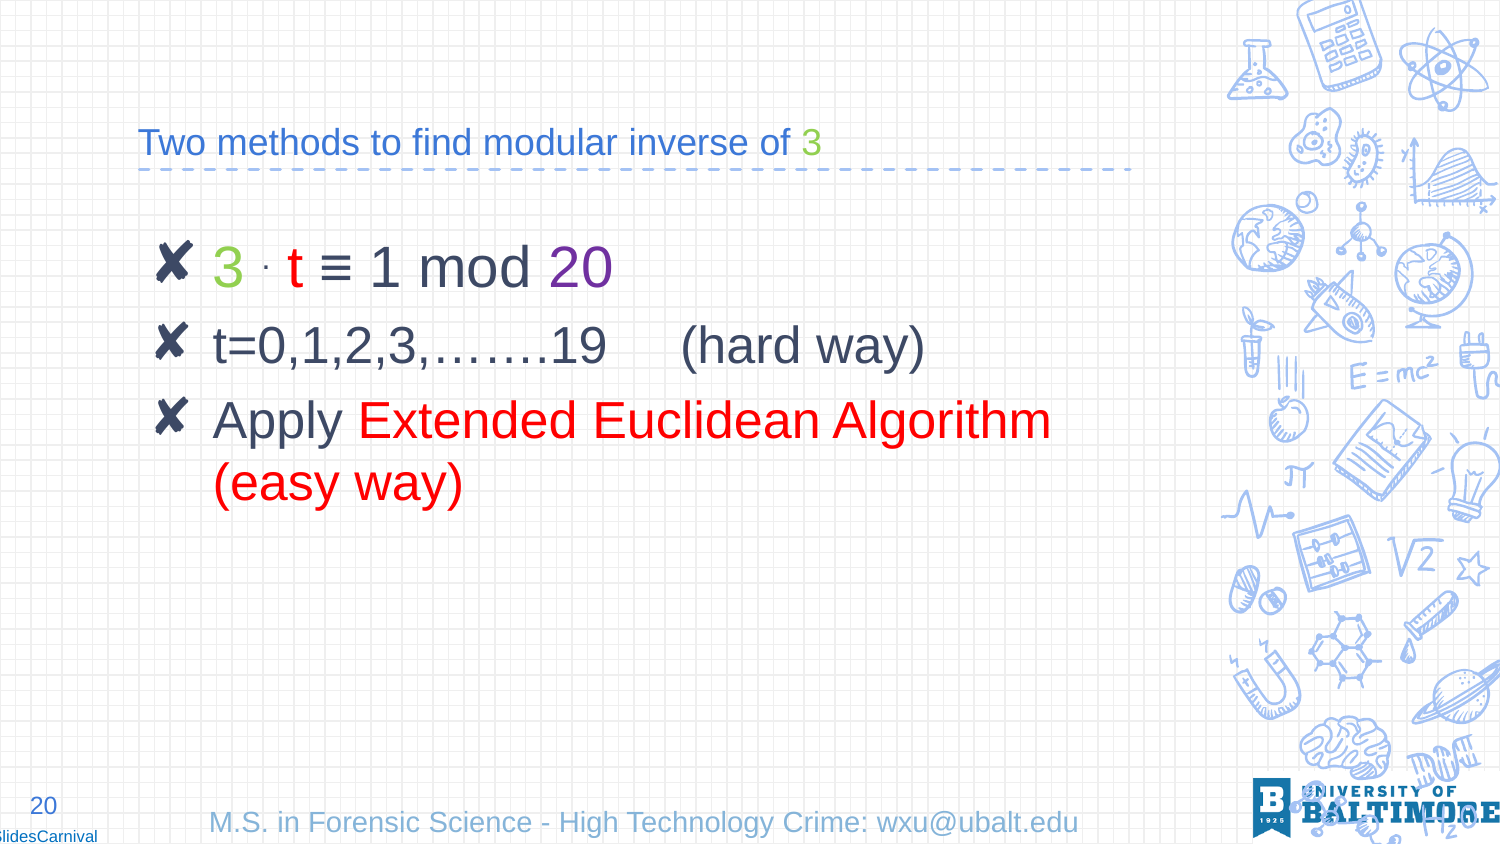

# Two methods to find modular inverse of 3
3 . t ≡ 1 mod 20
t=0,1,2,3,…….19     (hard way)
Apply Extended Euclidean Algorithm (easy way)
20